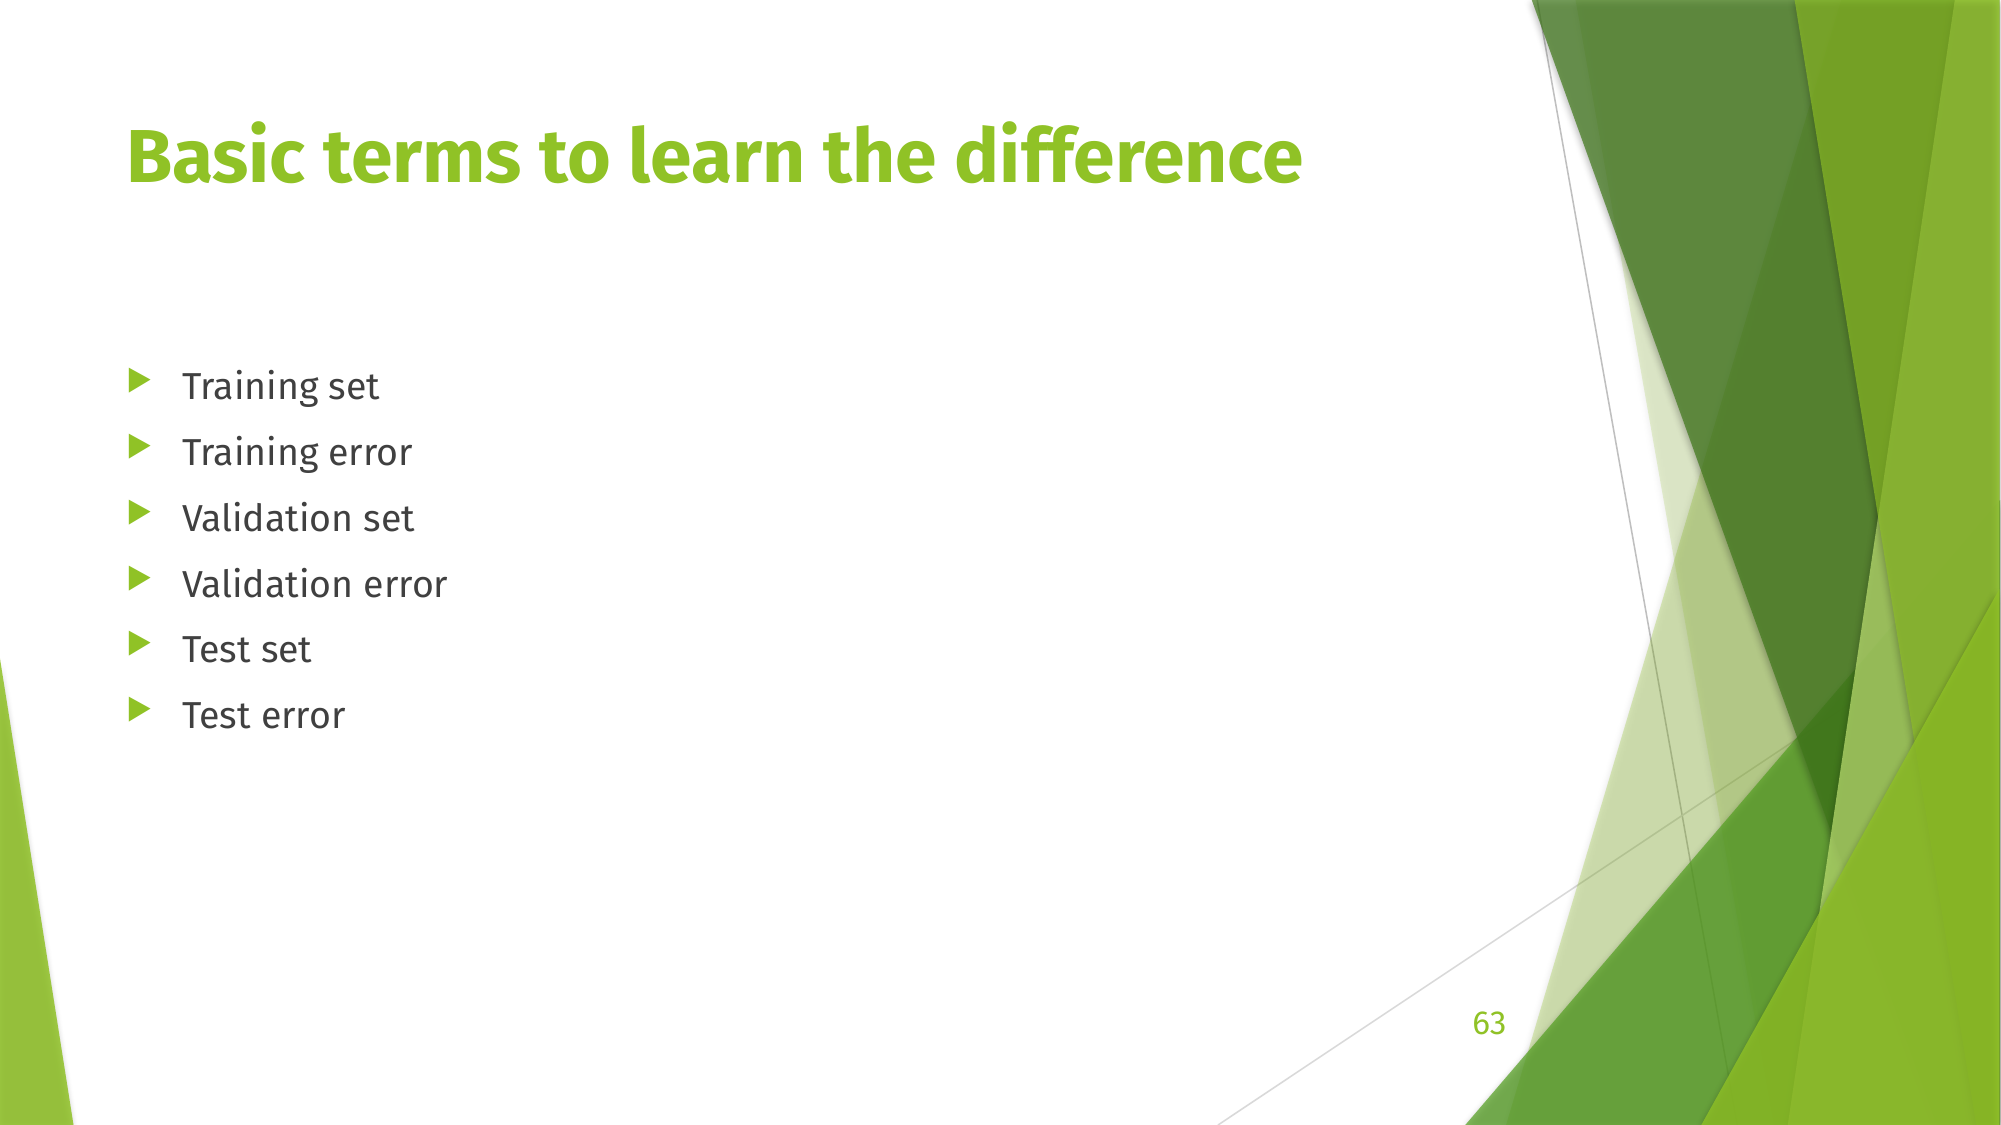

# Basic terms to learn the difference
Training set
Training error
Validation set
Validation error
Test set
Test error
63